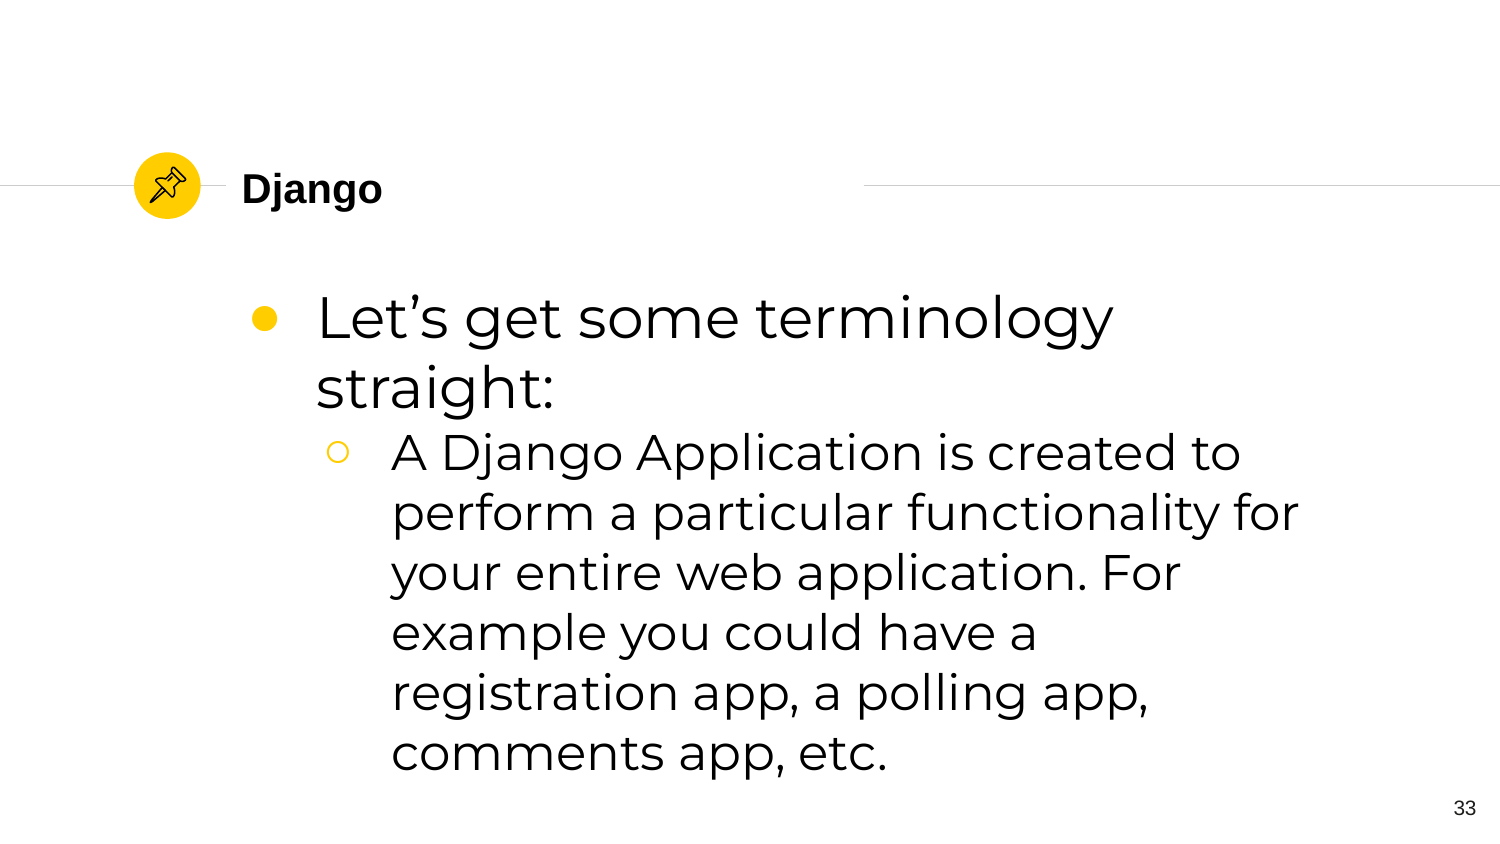

# Django

Let’s get some terminology straight:
A Django Application is created to perform a particular functionality for your entire web application. For example you could have a registration app, a polling app, comments app, etc.
33